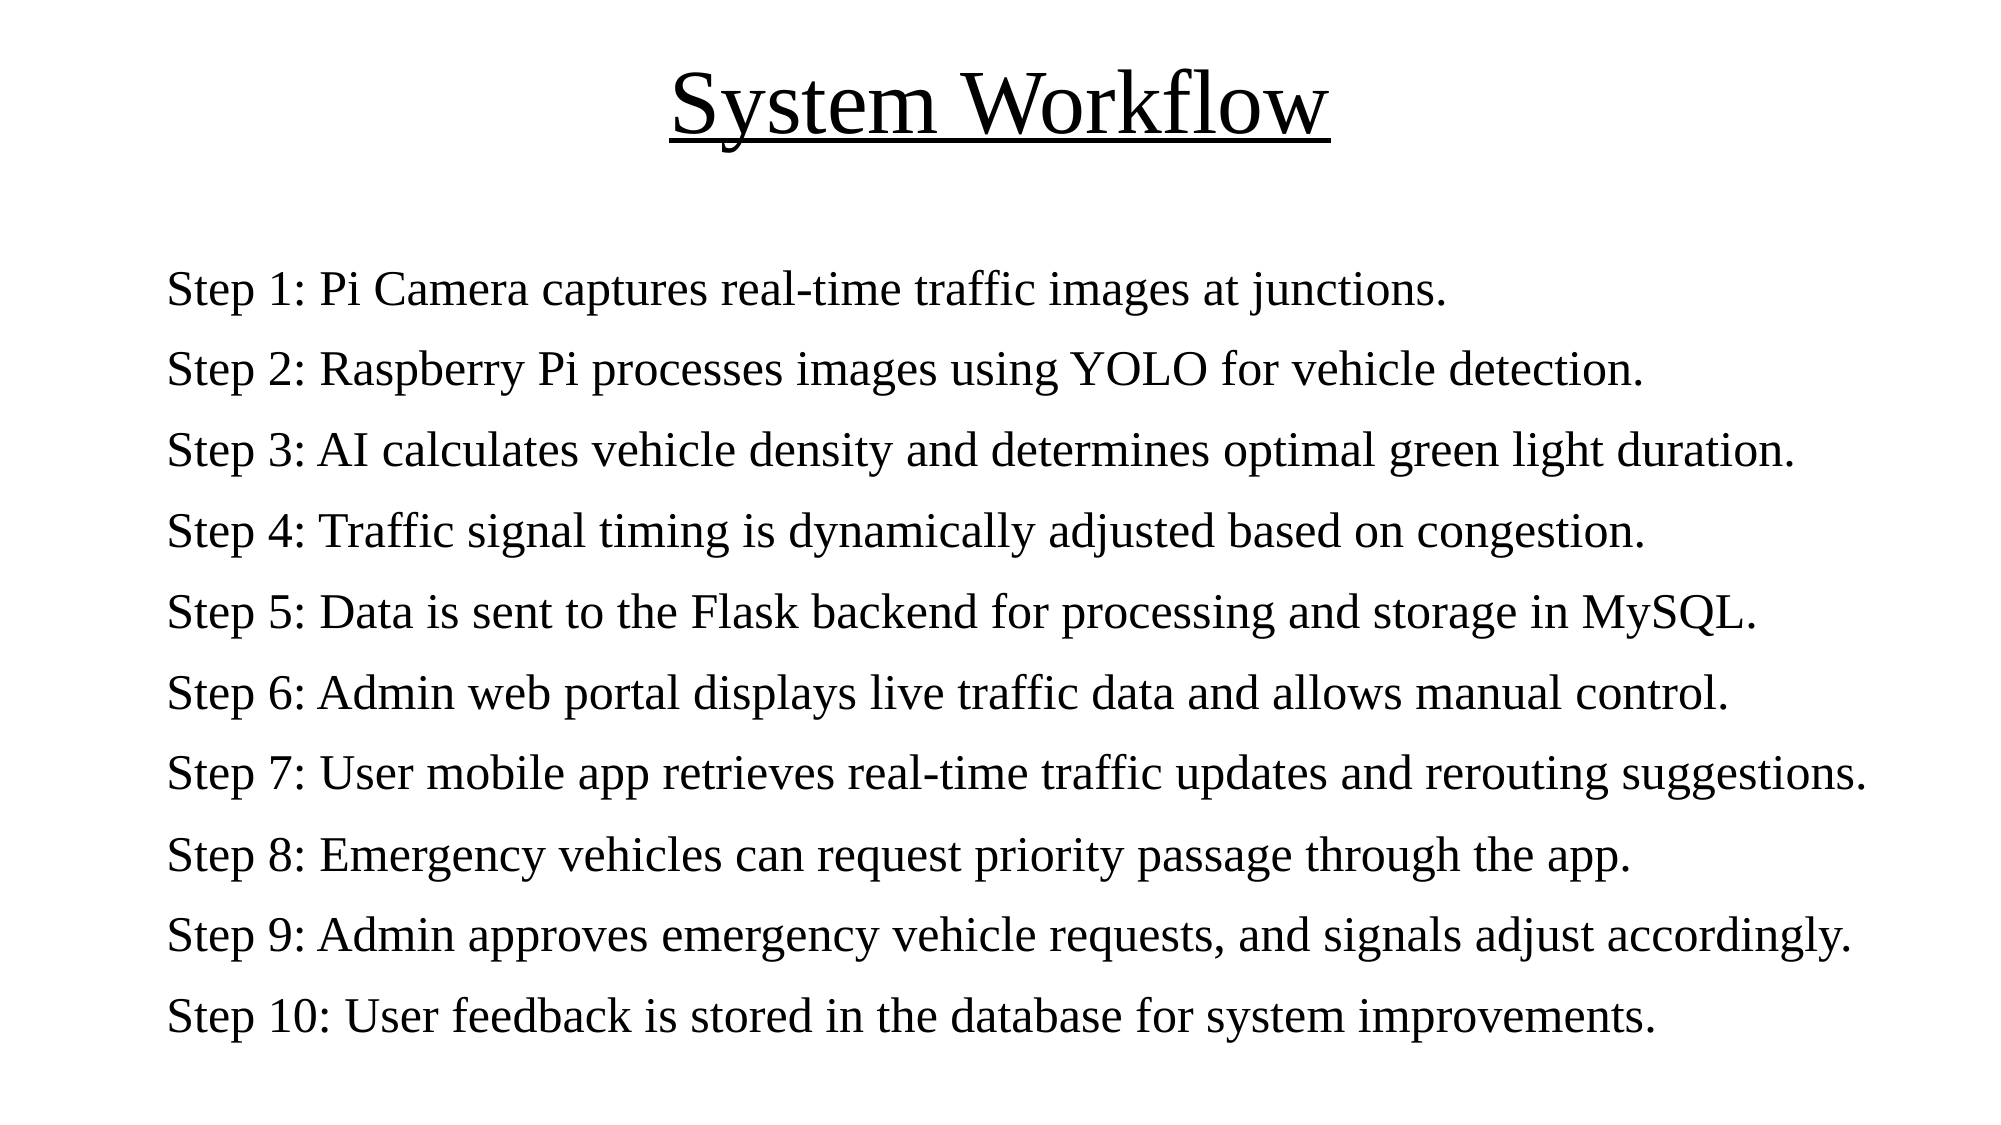

# System Workflow
Step 1: Pi Camera captures real-time traffic images at junctions.
Step 2: Raspberry Pi processes images using YOLO for vehicle detection.
Step 3: AI calculates vehicle density and determines optimal green light duration.
Step 4: Traffic signal timing is dynamically adjusted based on congestion.
Step 5: Data is sent to the Flask backend for processing and storage in MySQL.
Step 6: Admin web portal displays live traffic data and allows manual control.
Step 7: User mobile app retrieves real-time traffic updates and rerouting suggestions.
Step 8: Emergency vehicles can request priority passage through the app.
Step 9: Admin approves emergency vehicle requests, and signals adjust accordingly.
Step 10: User feedback is stored in the database for system improvements.